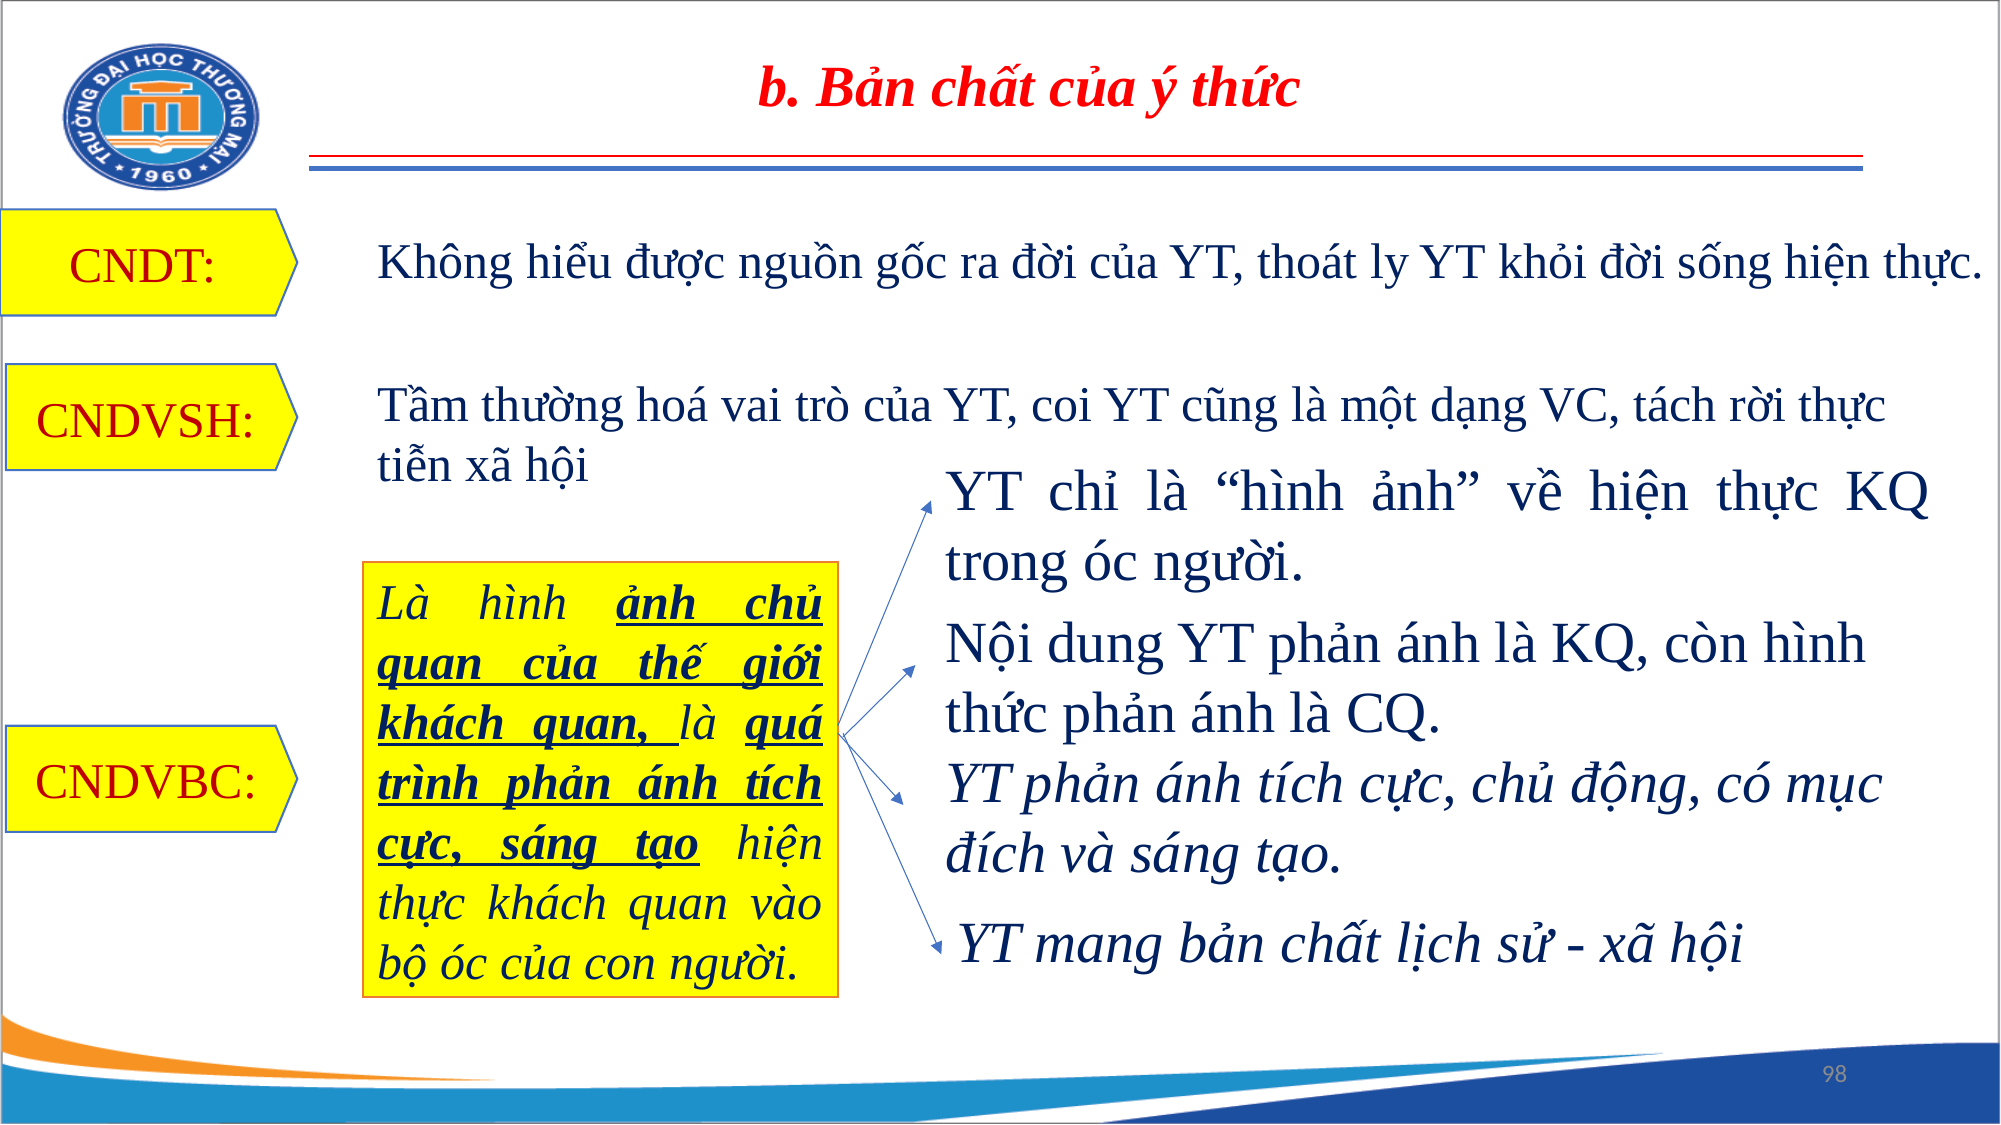

b. Bản chất của ý thức
CNDT:
Không hiểu được nguồn gốc ra đời của YT, thoát ly YT khỏi đời sống hiện thực.
CNDVSH:
Tầm thường hoá vai trò của YT, coi YT cũng là một dạng VC, tách rời thực tiễn xã hội
YT chỉ là “hình ảnh” về hiện thực KQ trong óc người.
Là hình ảnh chủ quan của thế giới khách quan, là quá trình phản ánh tích cực, sáng tạo hiện thực khách quan vào bộ óc của con người.
Nội dung YT phản ánh là KQ, còn hình thức phản ánh là CQ.
CNDVBC:
YT phản ánh tích cực, chủ động, có mục đích và sáng tạo.
YT mang bản chất lịch sử - xã hội
98